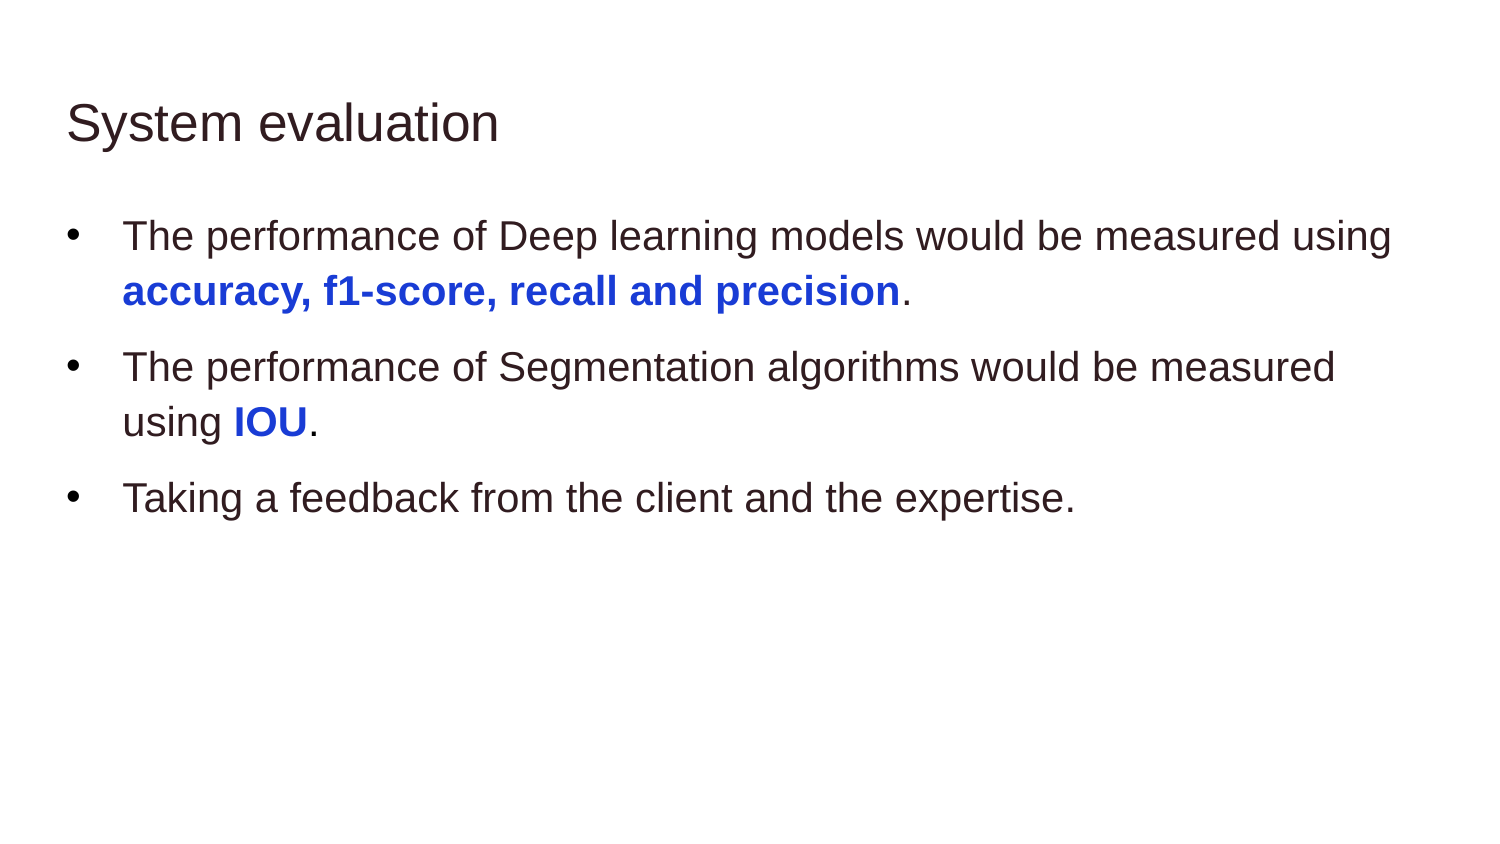

# System evaluation
The performance of Deep learning models would be measured using accuracy, f1-score, recall and precision.
The performance of Segmentation algorithms would be measured using IOU.
Taking a feedback from the client and the expertise.